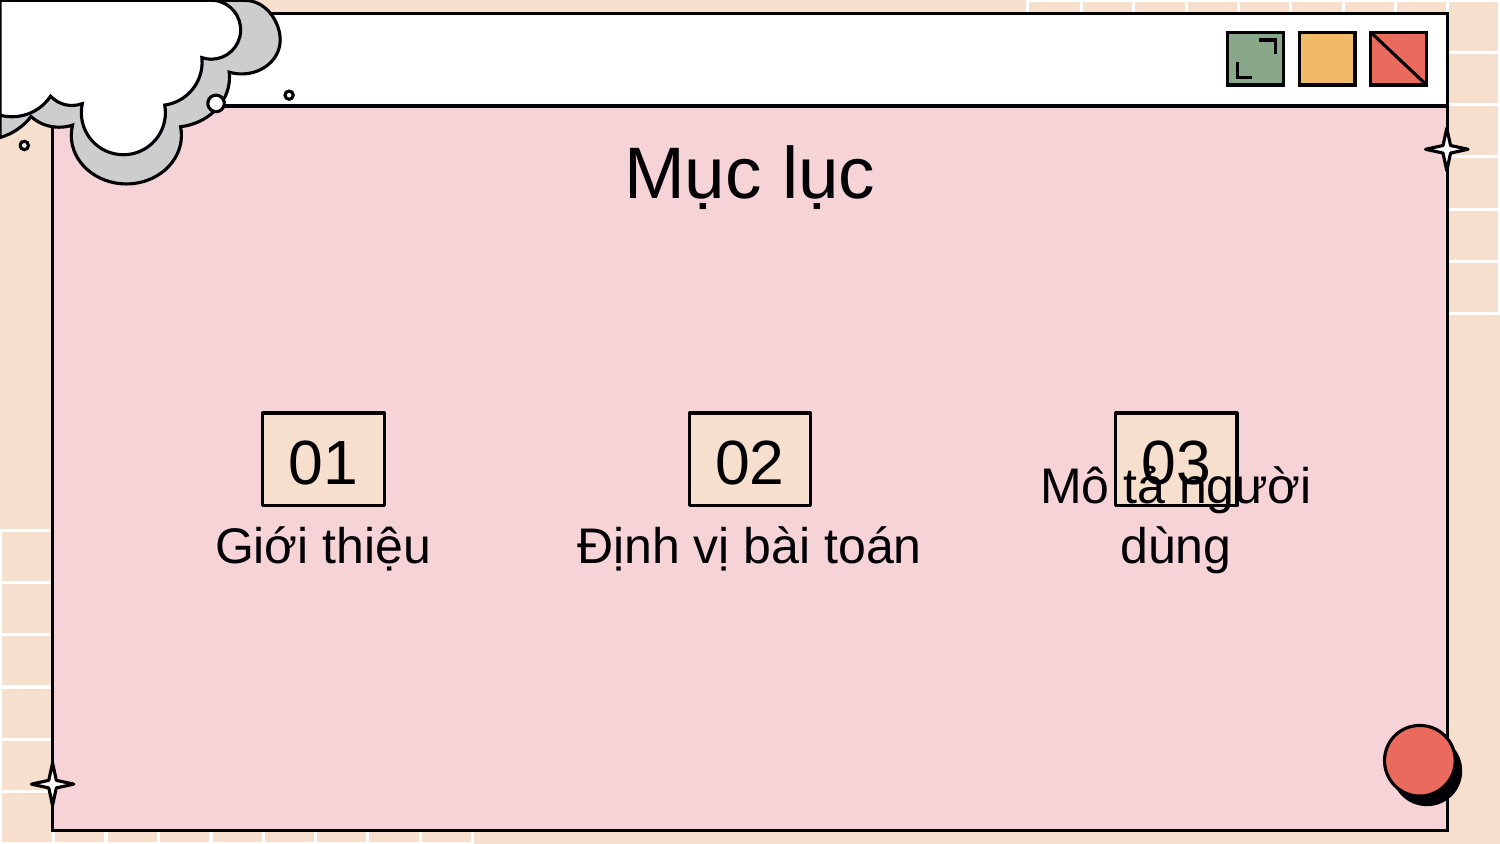

Mục lục
# 01
02
03
Giới thiệu
Định vị bài toán
Mô tả người dùng